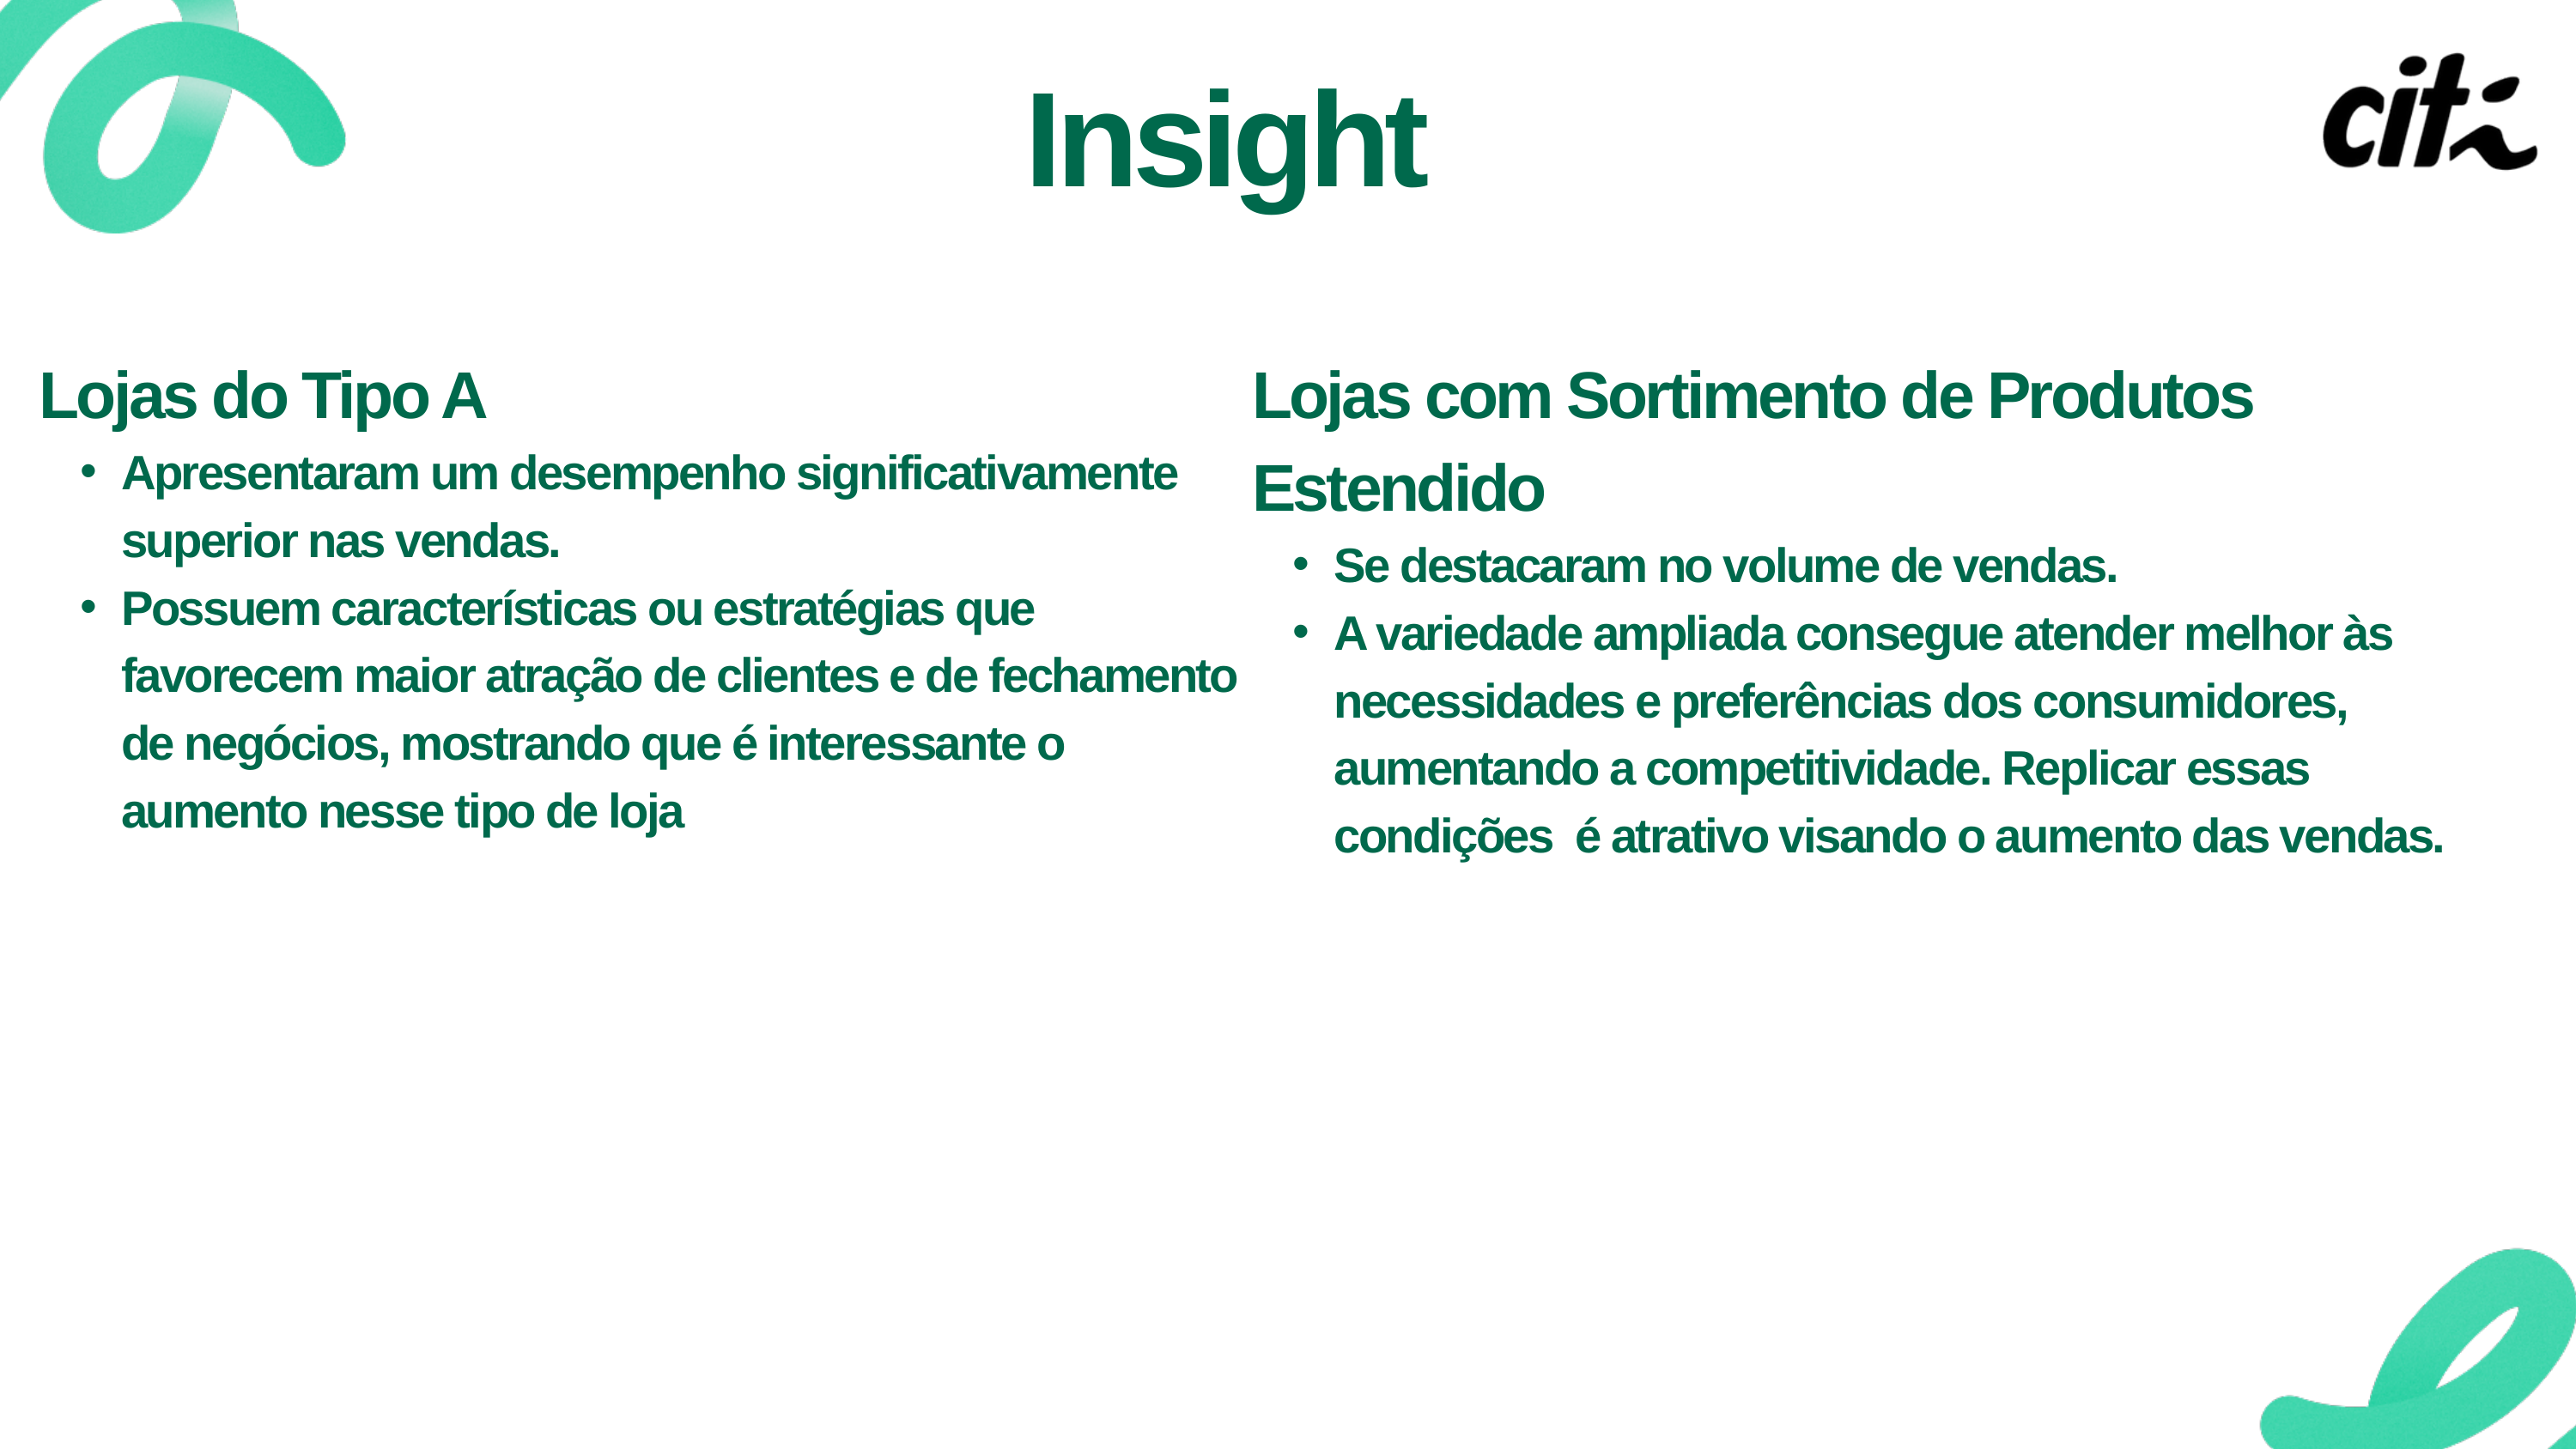

Insight
Lojas do Tipo A
Apresentaram um desempenho significativamente superior nas vendas.
Possuem características ou estratégias que favorecem maior atração de clientes e de fechamento de negócios, mostrando que é interessante o aumento nesse tipo de loja

Lojas com Sortimento de Produtos Estendido
Se destacaram no volume de vendas.
A variedade ampliada consegue atender melhor às necessidades e preferências dos consumidores, aumentando a competitividade. Replicar essas condições  é atrativo visando o aumento das vendas.